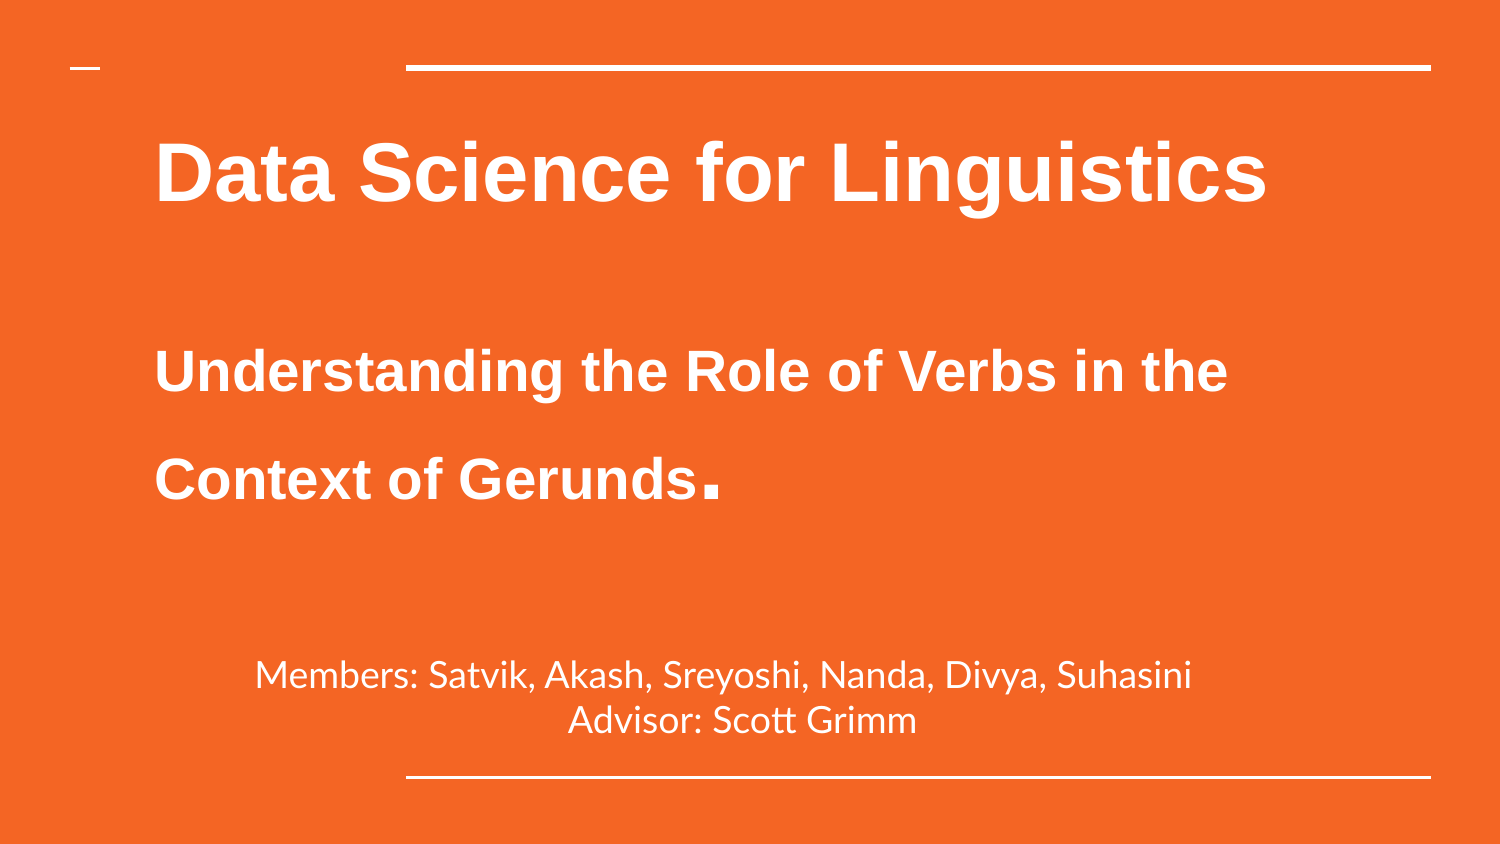

# Data Science for Linguistics Understanding the Role of Verbs in the Context of Gerunds.

Members: Satvik, Akash, Sreyoshi, Nanda, Divya, Suhasini
Advisor: Scott Grimm